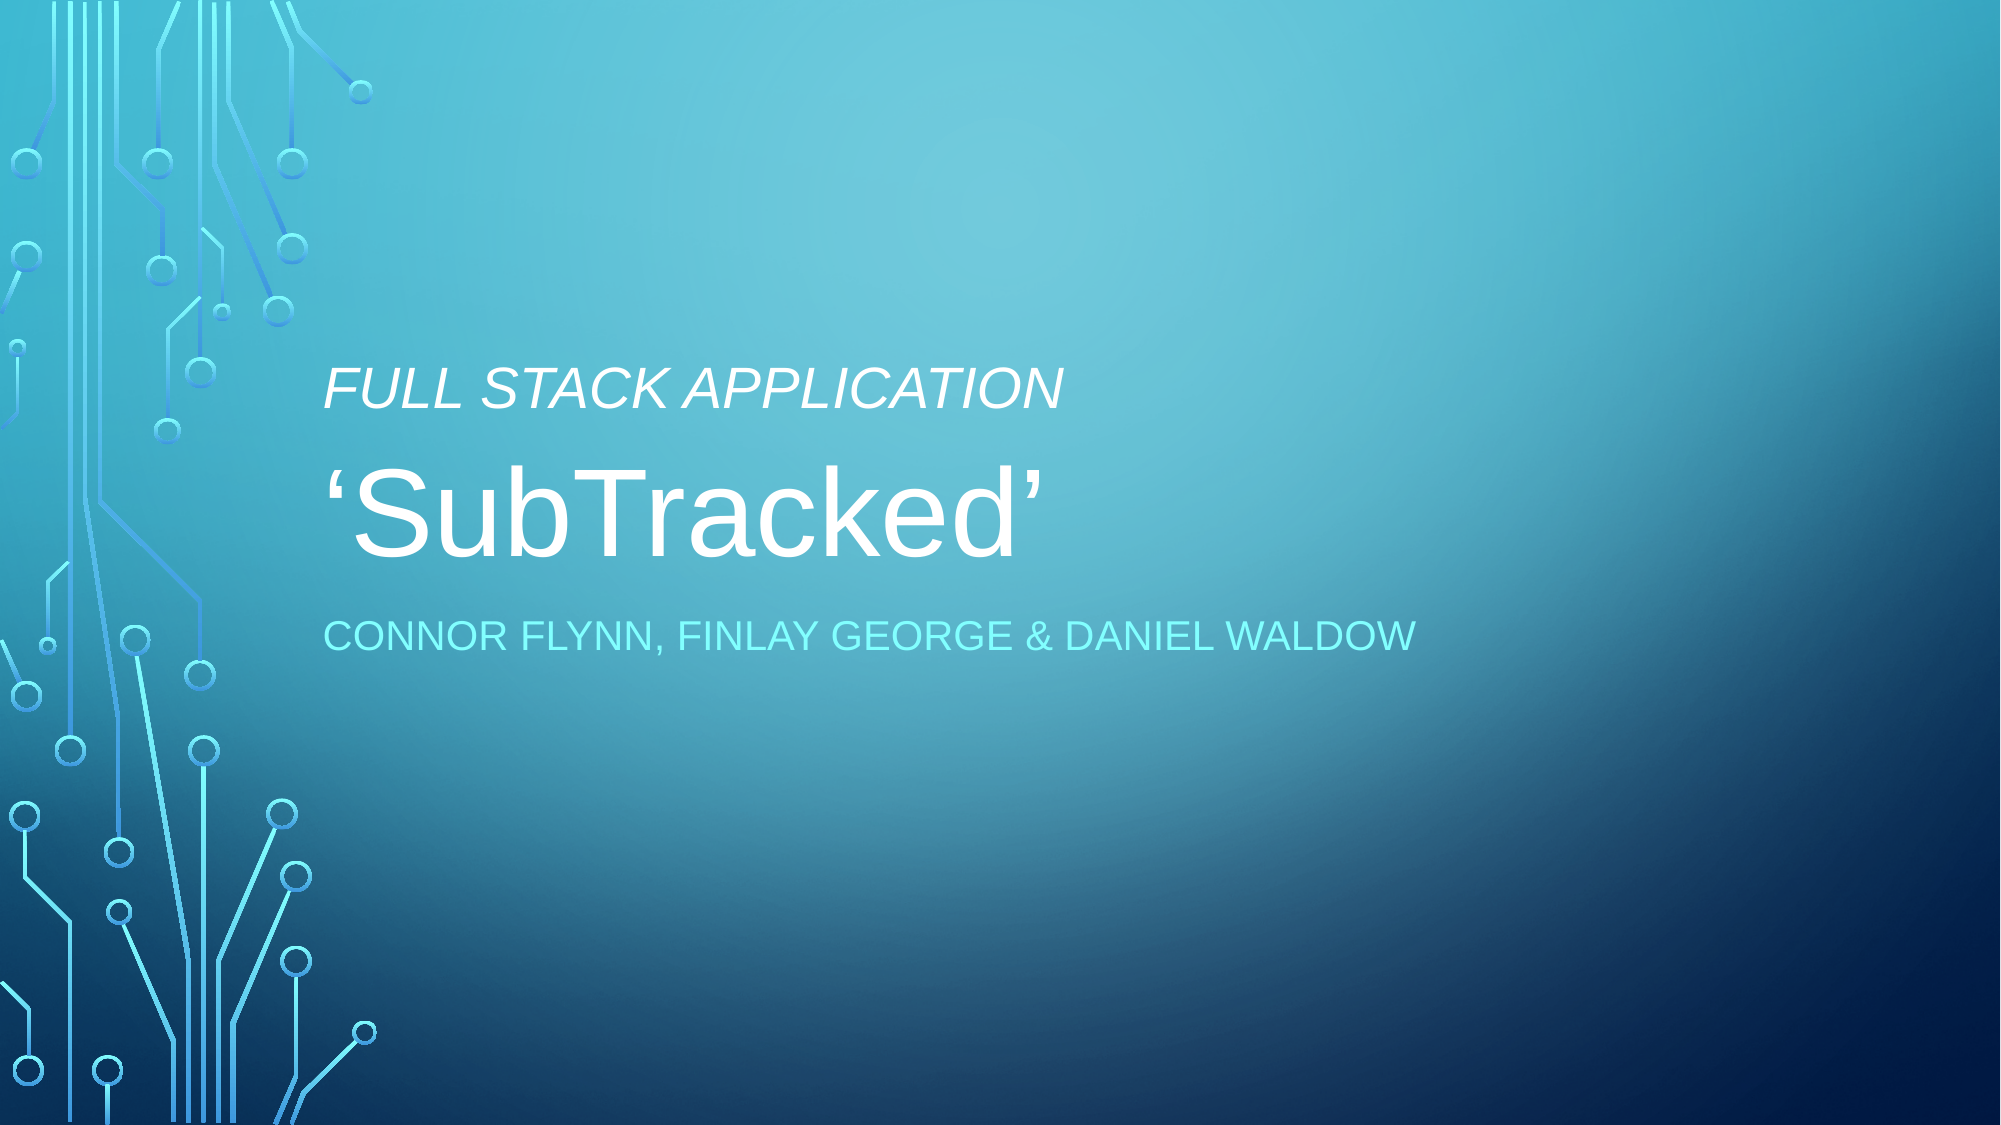

Full Stack Application
# ‘SubTracked’
Connor Flynn, Finlay George & Daniel Waldow